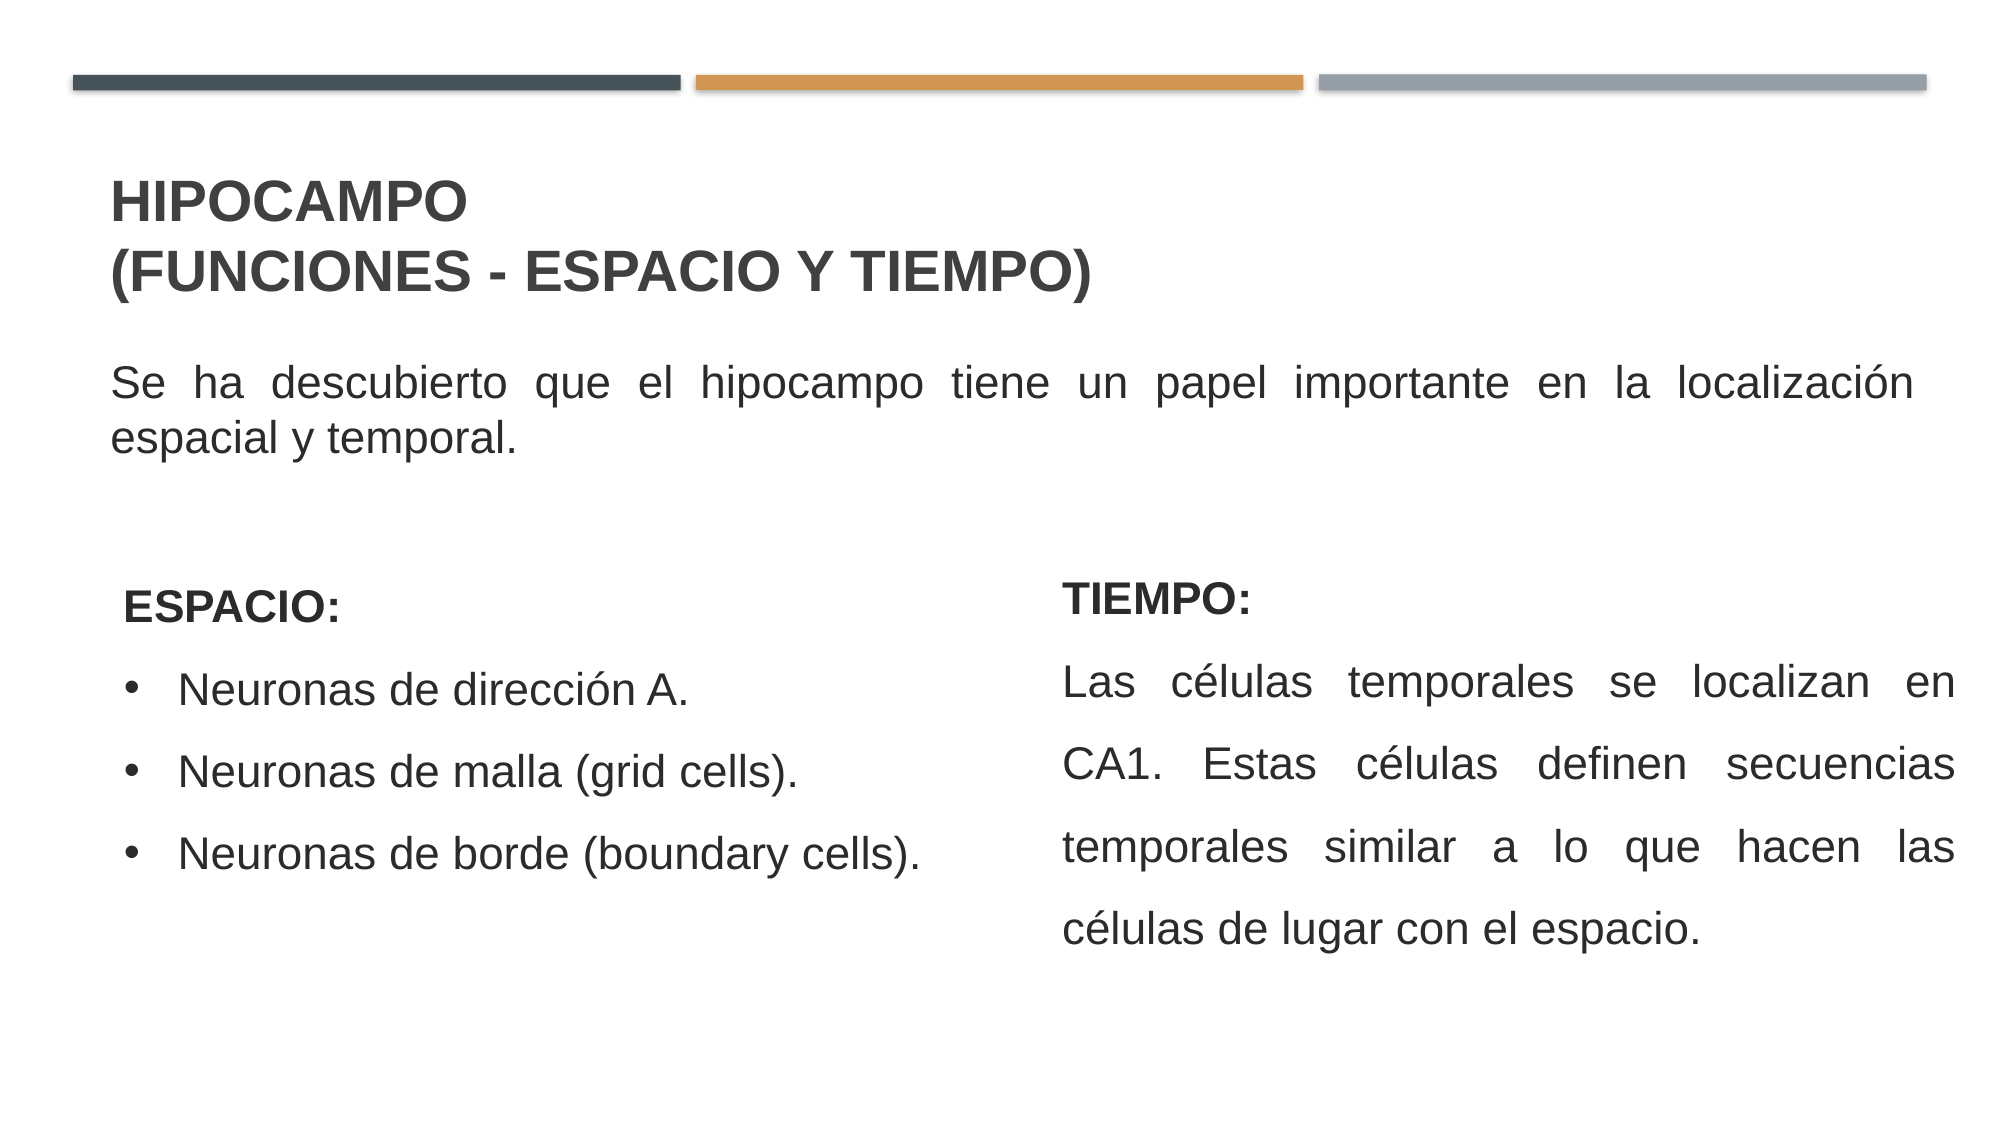

# HIPOCAMPO (funciones - ESPACIO y tiempo)
Se ha descubierto que el hipocampo tiene un papel importante en la localización espacial y temporal.
TIEMPO:
Las células temporales se localizan en CA1. Estas células definen secuencias temporales similar a lo que hacen las células de lugar con el espacio.
ESPACIO:
Neuronas de dirección A.
Neuronas de malla (grid cells).
Neuronas de borde (boundary cells).